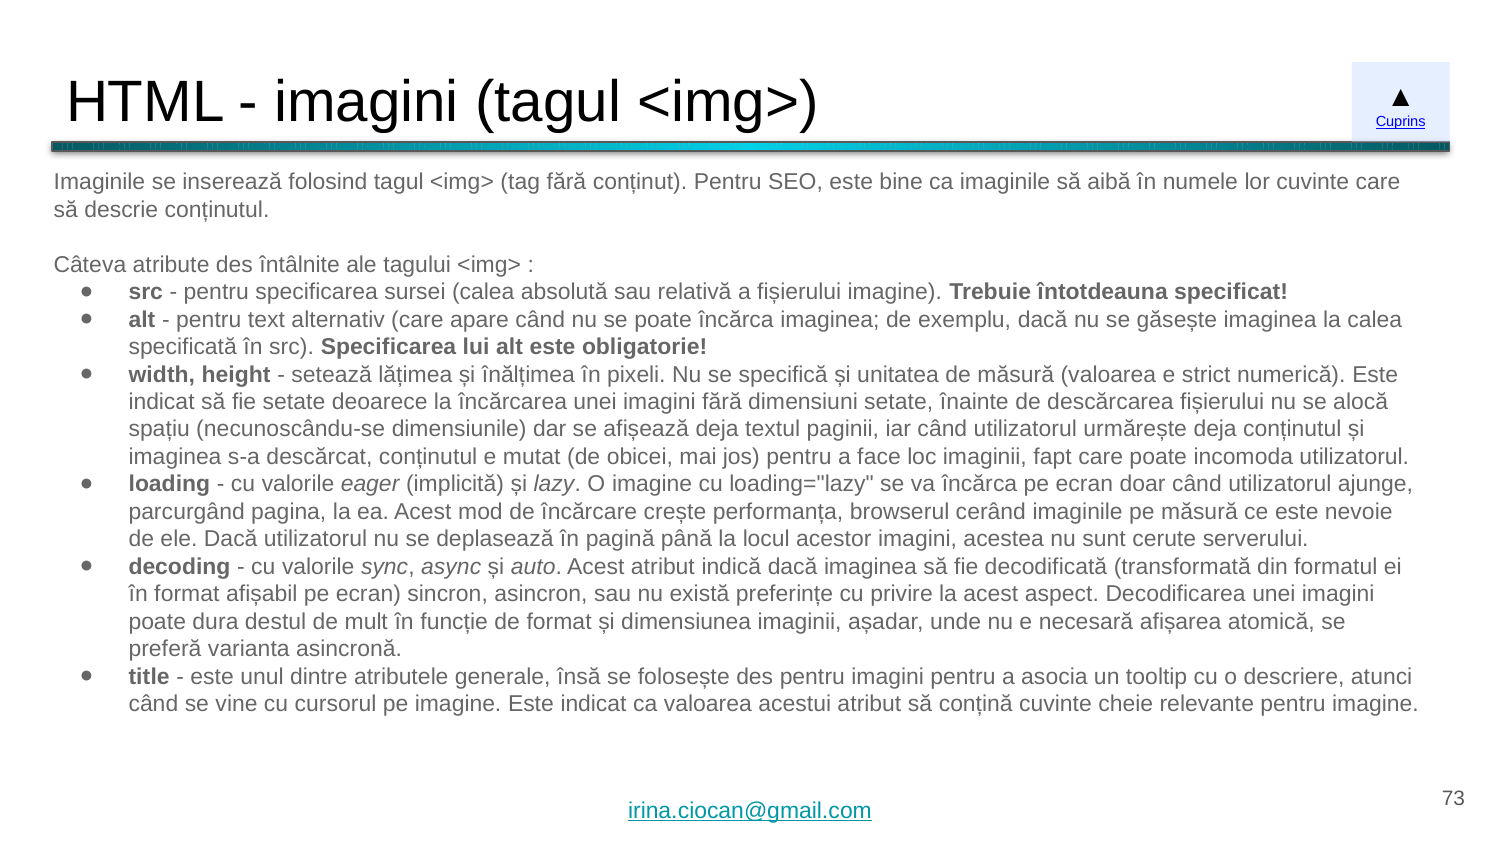

# HTML - imagini (tagul <img>)
▲
Cuprins

Imaginile se inserează folosind tagul <img> (tag fără conținut). Pentru SEO, este bine ca imaginile să aibă în numele lor cuvinte care să descrie conținutul.

Câteva atribute des întâlnite ale tagului <img> :
src - pentru specificarea sursei (calea absolută sau relativă a fișierului imagine). Trebuie întotdeauna specificat!
alt - pentru text alternativ (care apare când nu se poate încărca imaginea; de exemplu, dacă nu se găsește imaginea la calea specificată în src). Specificarea lui alt este obligatorie!
width, height - setează lățimea și înălțimea în pixeli. Nu se specifică și unitatea de măsură (valoarea e strict numerică). Este indicat să fie setate deoarece la încărcarea unei imagini fără dimensiuni setate, înainte de descărcarea fișierului nu se alocă spațiu (necunoscându-se dimensiunile) dar se afișează deja textul paginii, iar când utilizatorul urmărește deja conținutul și imaginea s-a descărcat, conținutul e mutat (de obicei, mai jos) pentru a face loc imaginii, fapt care poate incomoda utilizatorul.
loading - cu valorile eager (implicită) și lazy. O imagine cu loading="lazy" se va încărca pe ecran doar când utilizatorul ajunge, parcurgând pagina, la ea. Acest mod de încărcare crește performanța, browserul cerând imaginile pe măsură ce este nevoie de ele. Dacă utilizatorul nu se deplasează în pagină până la locul acestor imagini, acestea nu sunt cerute serverului.
decoding - cu valorile sync, async și auto. Acest atribut indică dacă imaginea să fie decodificată (transformată din formatul ei în format afișabil pe ecran) sincron, asincron, sau nu există preferințe cu privire la acest aspect. Decodificarea unei imagini poate dura destul de mult în funcție de format și dimensiunea imaginii, așadar, unde nu e necesară afișarea atomică, se preferă varianta asincronă.
title - este unul dintre atributele generale, însă se folosește des pentru imagini pentru a asocia un tooltip cu o descriere, atunci când se vine cu cursorul pe imagine. Este indicat ca valoarea acestui atribut să conțină cuvinte cheie relevante pentru imagine.
73
irina.ciocan@gmail.com